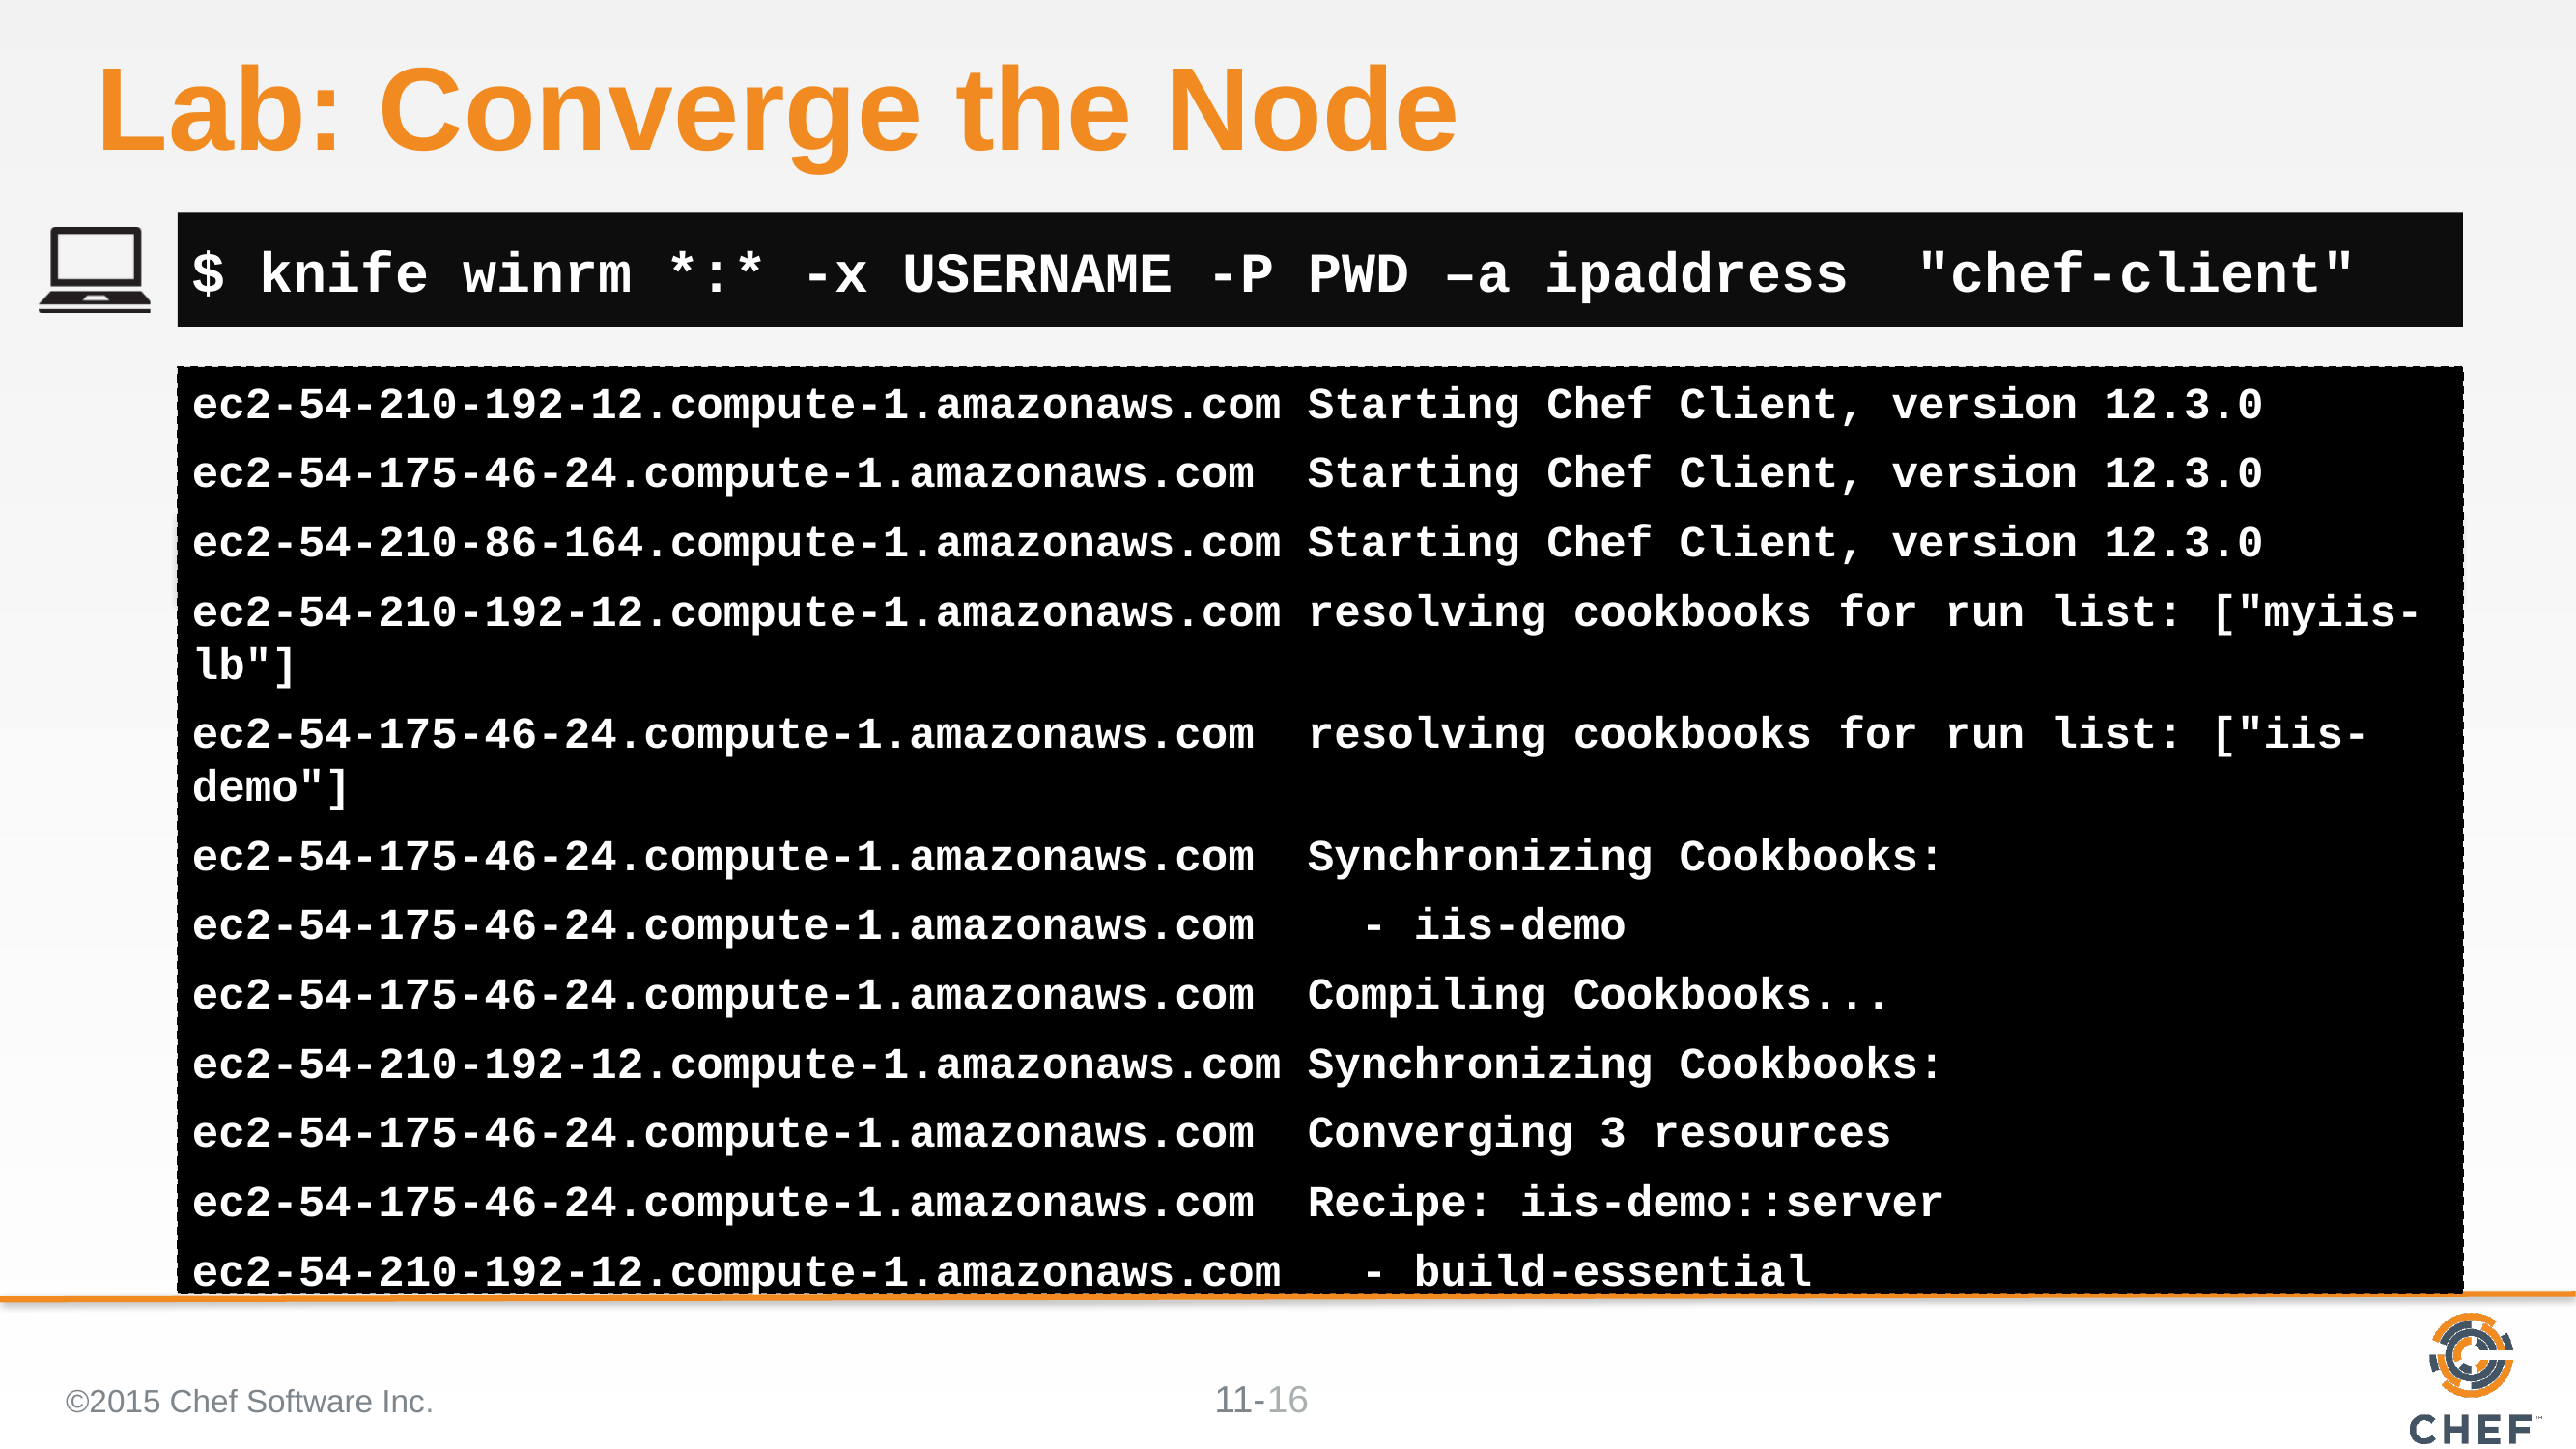

# Lab: Converge the Node
$ knife winrm *:* -x USERNAME -P PWD –a ipaddress  "chef-client"
ec2-54-210-192-12.compute-1.amazonaws.com Starting Chef Client, version 12.3.0
ec2-54-175-46-24.compute-1.amazonaws.com  Starting Chef Client, version 12.3.0
ec2-54-210-86-164.compute-1.amazonaws.com Starting Chef Client, version 12.3.0
ec2-54-210-192-12.compute-1.amazonaws.com resolving cookbooks for run list: ["myiis-lb"]
ec2-54-175-46-24.compute-1.amazonaws.com  resolving cookbooks for run list: ["iis-demo"]
ec2-54-175-46-24.compute-1.amazonaws.com  Synchronizing Cookbooks:
ec2-54-175-46-24.compute-1.amazonaws.com    - iis-demo
ec2-54-175-46-24.compute-1.amazonaws.com  Compiling Cookbooks...
ec2-54-210-192-12.compute-1.amazonaws.com Synchronizing Cookbooks:
ec2-54-175-46-24.compute-1.amazonaws.com  Converging 3 resources
ec2-54-175-46-24.compute-1.amazonaws.com  Recipe: iis-demo::server
ec2-54-210-192-12.compute-1.amazonaws.com   - build-essential
©2015 Chef Software Inc.
16